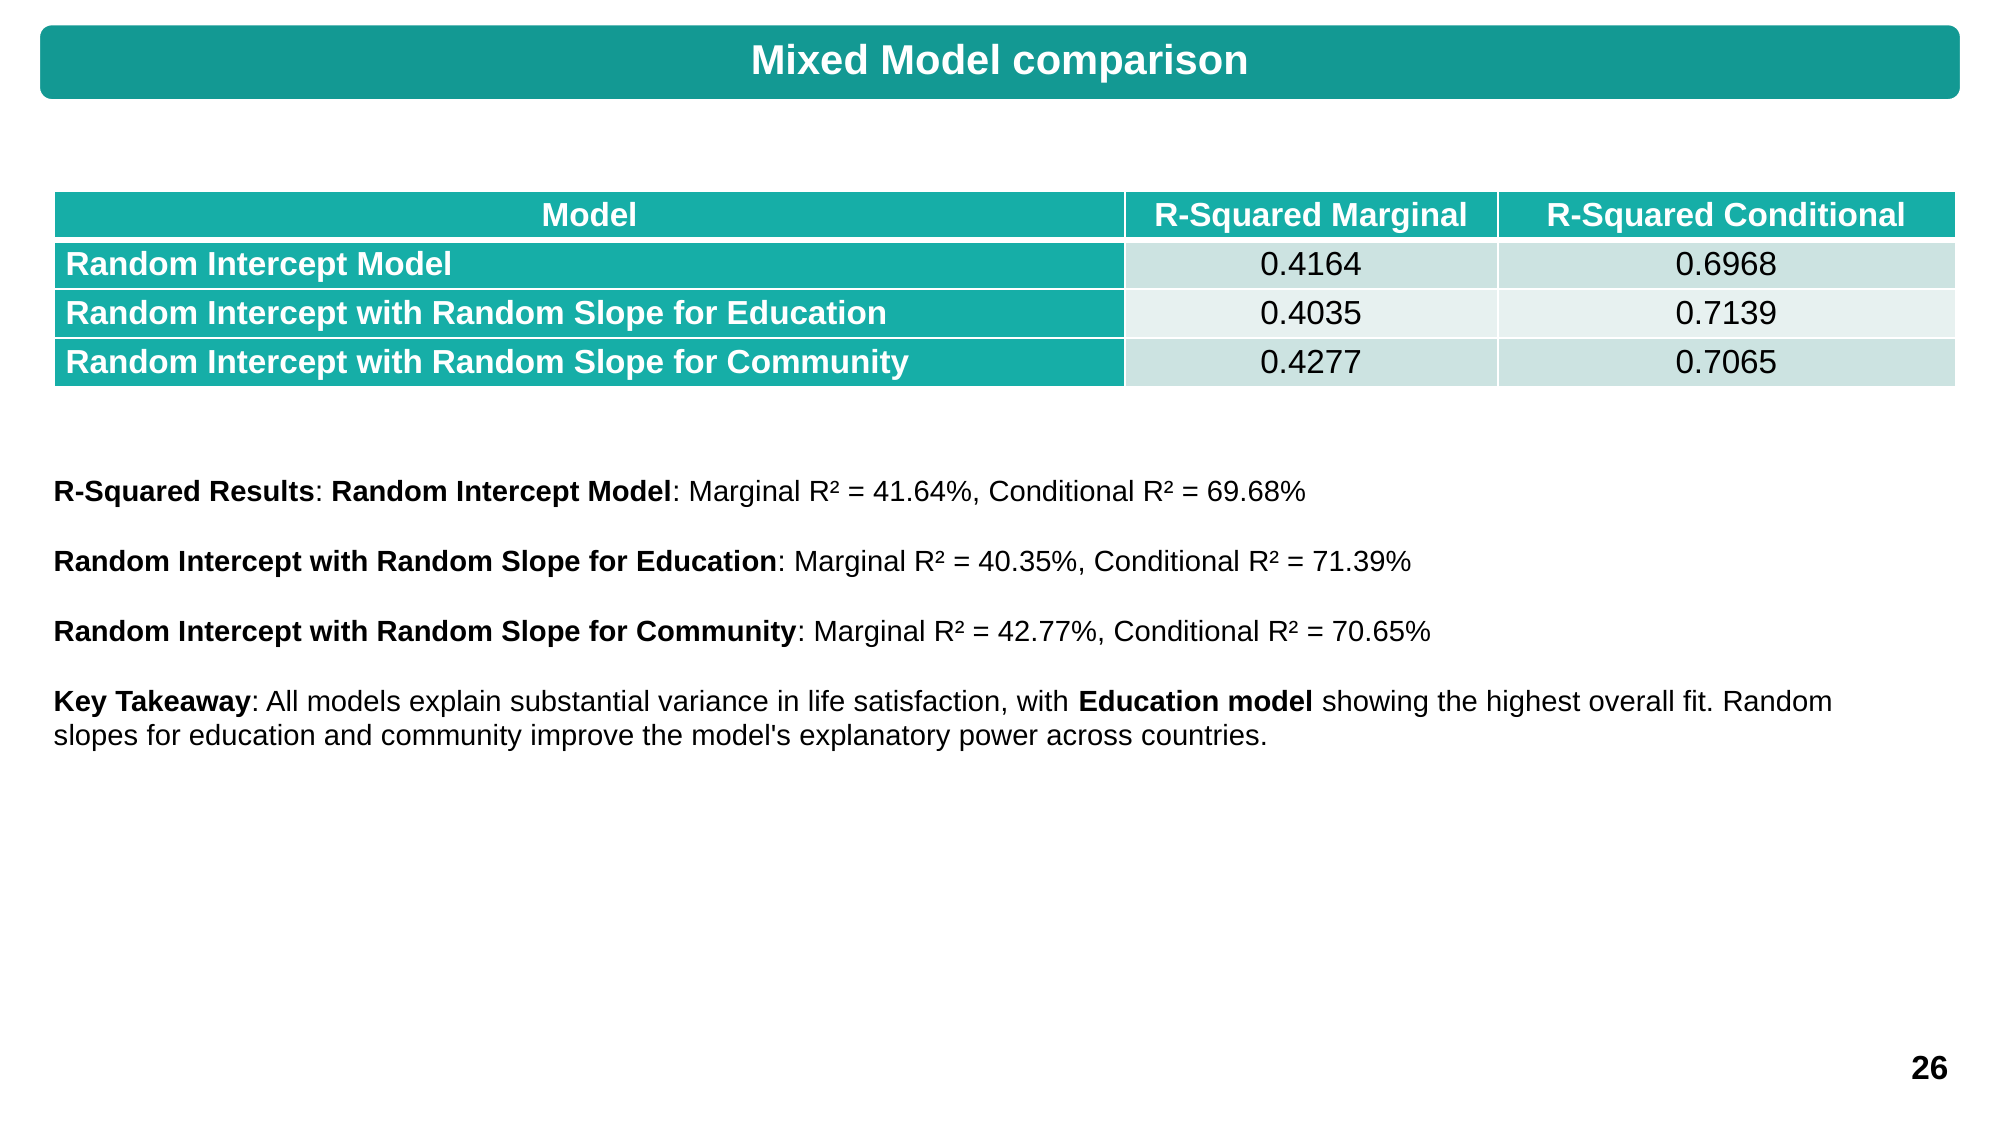

Mixed Model comparison
| Model | R-Squared Marginal | R-Squared Conditional |
| --- | --- | --- |
| Random Intercept Model | 0.4164 | 0.6968 |
| Random Intercept with Random Slope for Education | 0.4035 | 0.7139 |
| Random Intercept with Random Slope for Community | 0.4277 | 0.7065 |
R-Squared Results: Random Intercept Model: Marginal R² = 41.64%, Conditional R² = 69.68%

Random Intercept with Random Slope for Education: Marginal R² = 40.35%, Conditional R² = 71.39%

Random Intercept with Random Slope for Community: Marginal R² = 42.77%, Conditional R² = 70.65%

Key Takeaway: All models explain substantial variance in life satisfaction, with Education model showing the highest overall fit. Random slopes for education and community improve the model's explanatory power across countries.
26